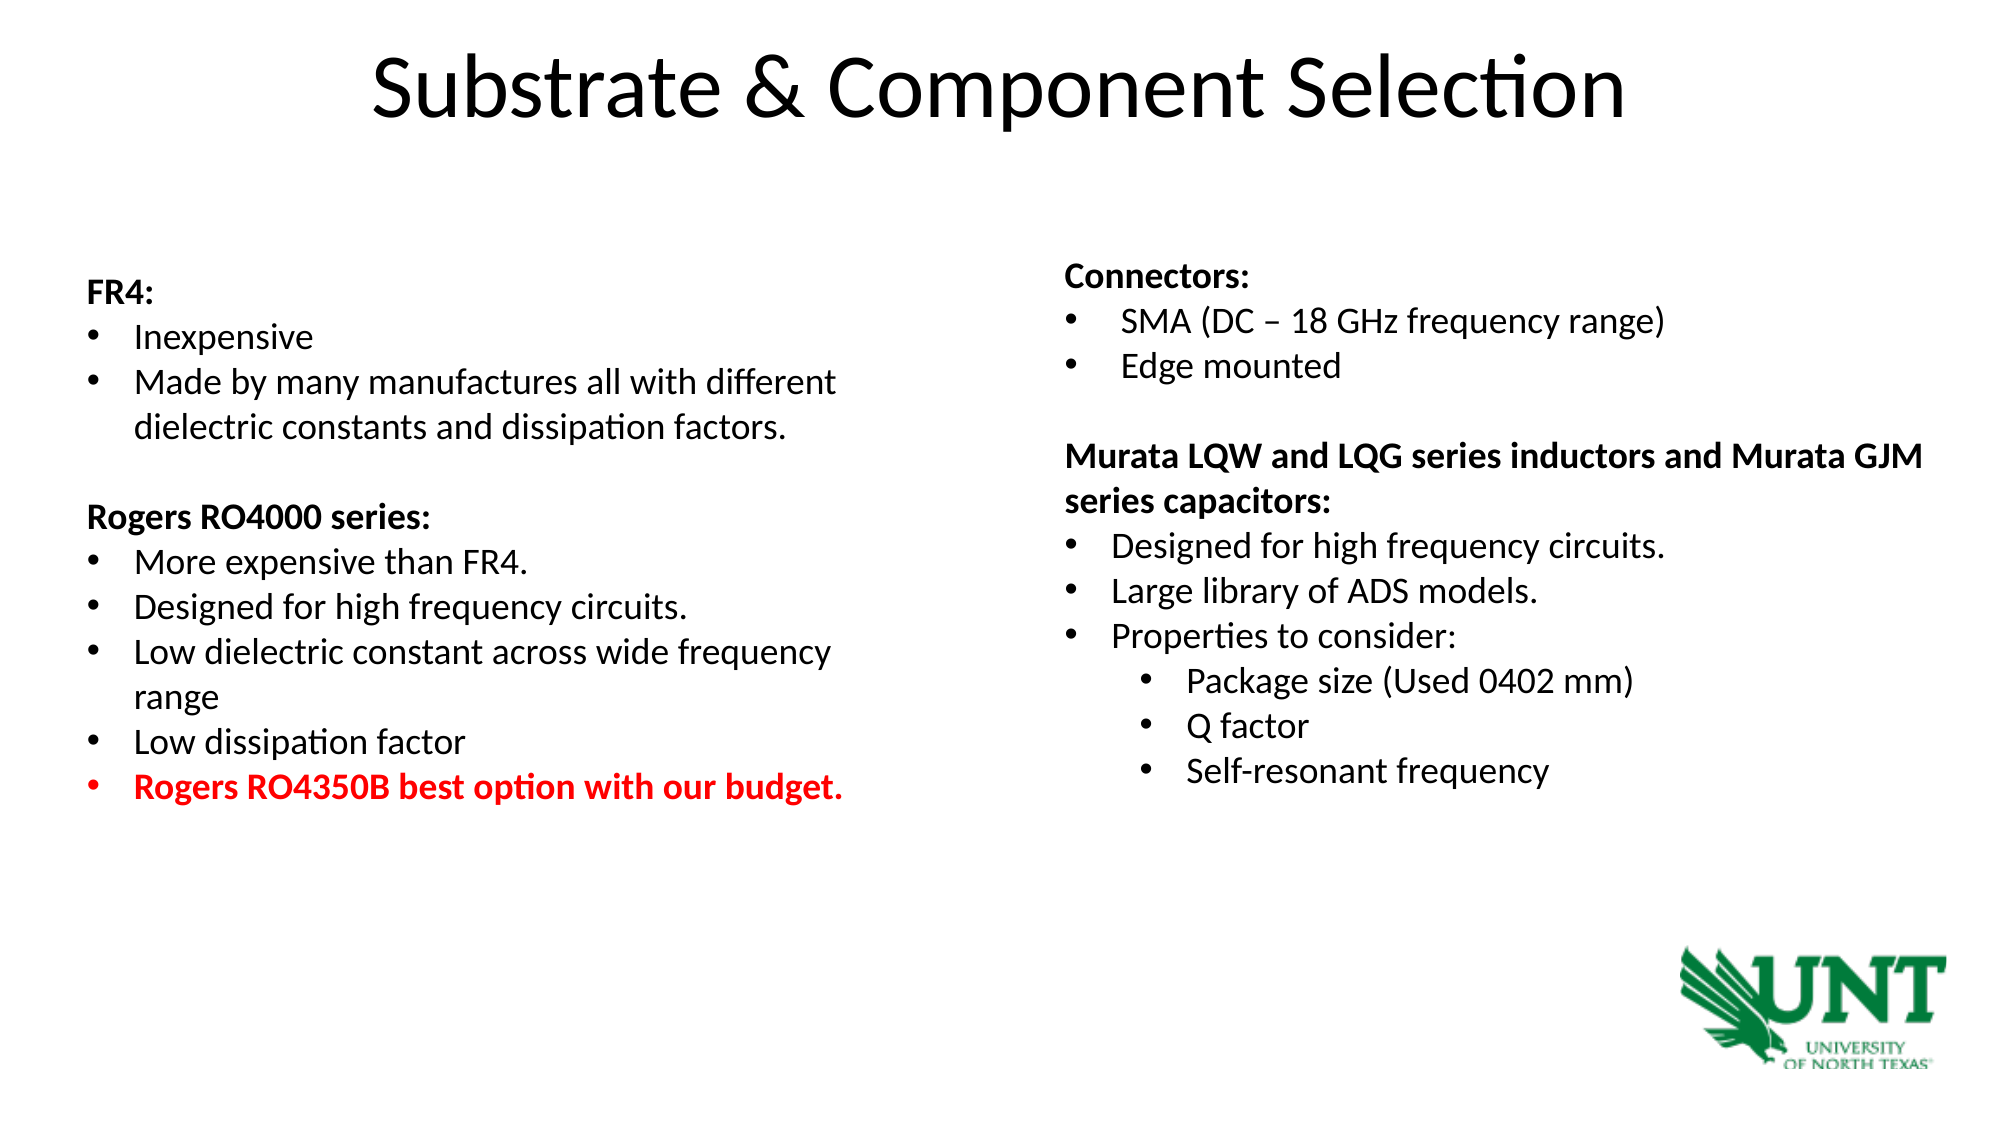

Substrate & Component Selection
Connectors:
SMA (DC – 18 GHz frequency range)
Edge mounted

Murata LQW and LQG series inductors and Murata GJM series capacitors:
Designed for high frequency circuits.
Large library of ADS models.
Properties to consider:
Package size (Used 0402 mm)
Q factor
Self-resonant frequency
FR4:
Inexpensive
Made by many manufactures all with different dielectric constants and dissipation factors.

Rogers RO4000 series:
More expensive than FR4.
Designed for high frequency circuits.
Low dielectric constant across wide frequency range
Low dissipation factor
Rogers RO4350B best option with our budget.